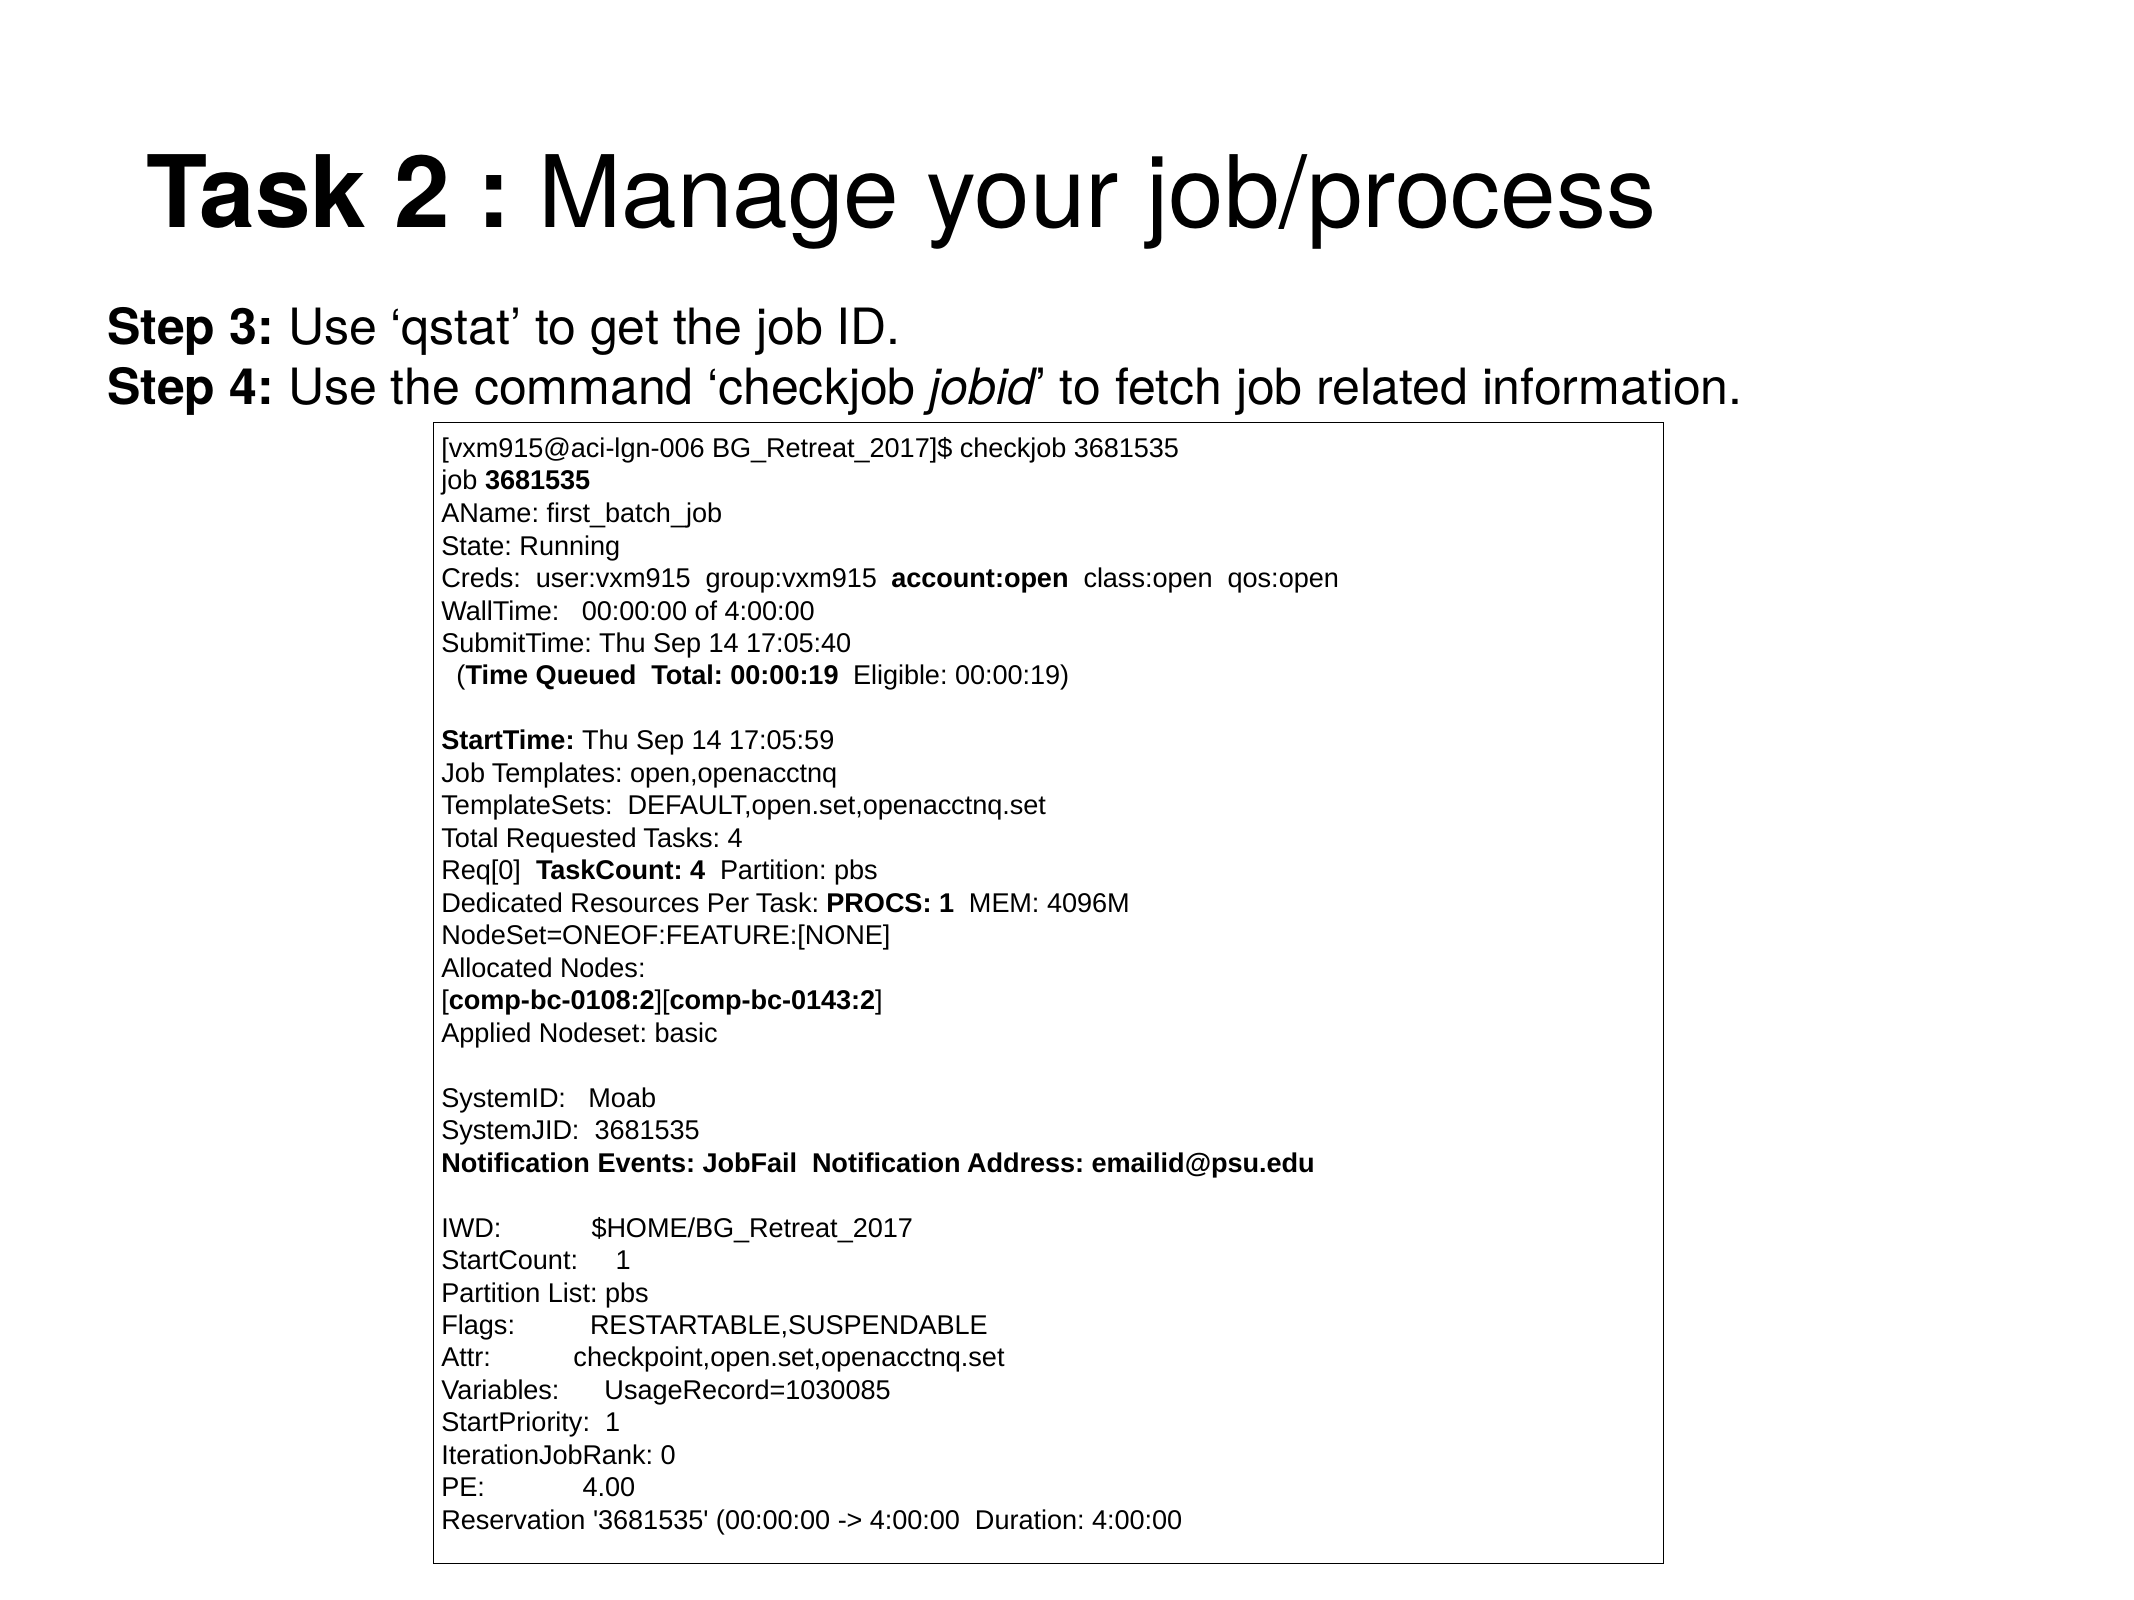

# Task 2 : Manage your job/process
Step 3: Use ‘qstat’ to get the job ID.
Step 4: Use the command ‘checkjob jobid’ to fetch job related information.
[vxm915@aci-lgn-006 BG_Retreat_2017]$ checkjob 3681535
job 3681535
AName: first_batch_job
State: Running
Creds:  user:vxm915  group:vxm915  account:open  class:open  qos:open
WallTime:   00:00:00 of 4:00:00
SubmitTime: Thu Sep 14 17:05:40
  (Time Queued  Total: 00:00:19  Eligible: 00:00:19)

StartTime: Thu Sep 14 17:05:59
Job Templates: open,openacctnq
TemplateSets:  DEFAULT,open.set,openacctnq.set
Total Requested Tasks: 4
Req[0]  TaskCount: 4  Partition: pbs
Dedicated Resources Per Task: PROCS: 1  MEM: 4096M
NodeSet=ONEOF:FEATURE:[NONE]
Allocated Nodes:
[comp-bc-0108:2][comp-bc-0143:2]
Applied Nodeset: basic

SystemID:   Moab
SystemJID:  3681535
Notification Events: JobFail  Notification Address: emailid@psu.edu

IWD:            $HOME/BG_Retreat_2017
StartCount:     1
Partition List: pbs
Flags:          RESTARTABLE,SUSPENDABLE
Attr:           checkpoint,open.set,openacctnq.set
Variables:      UsageRecord=1030085
StartPriority:  1
IterationJobRank: 0
PE:             4.00
Reservation '3681535' (00:00:00 -> 4:00:00  Duration: 4:00:00